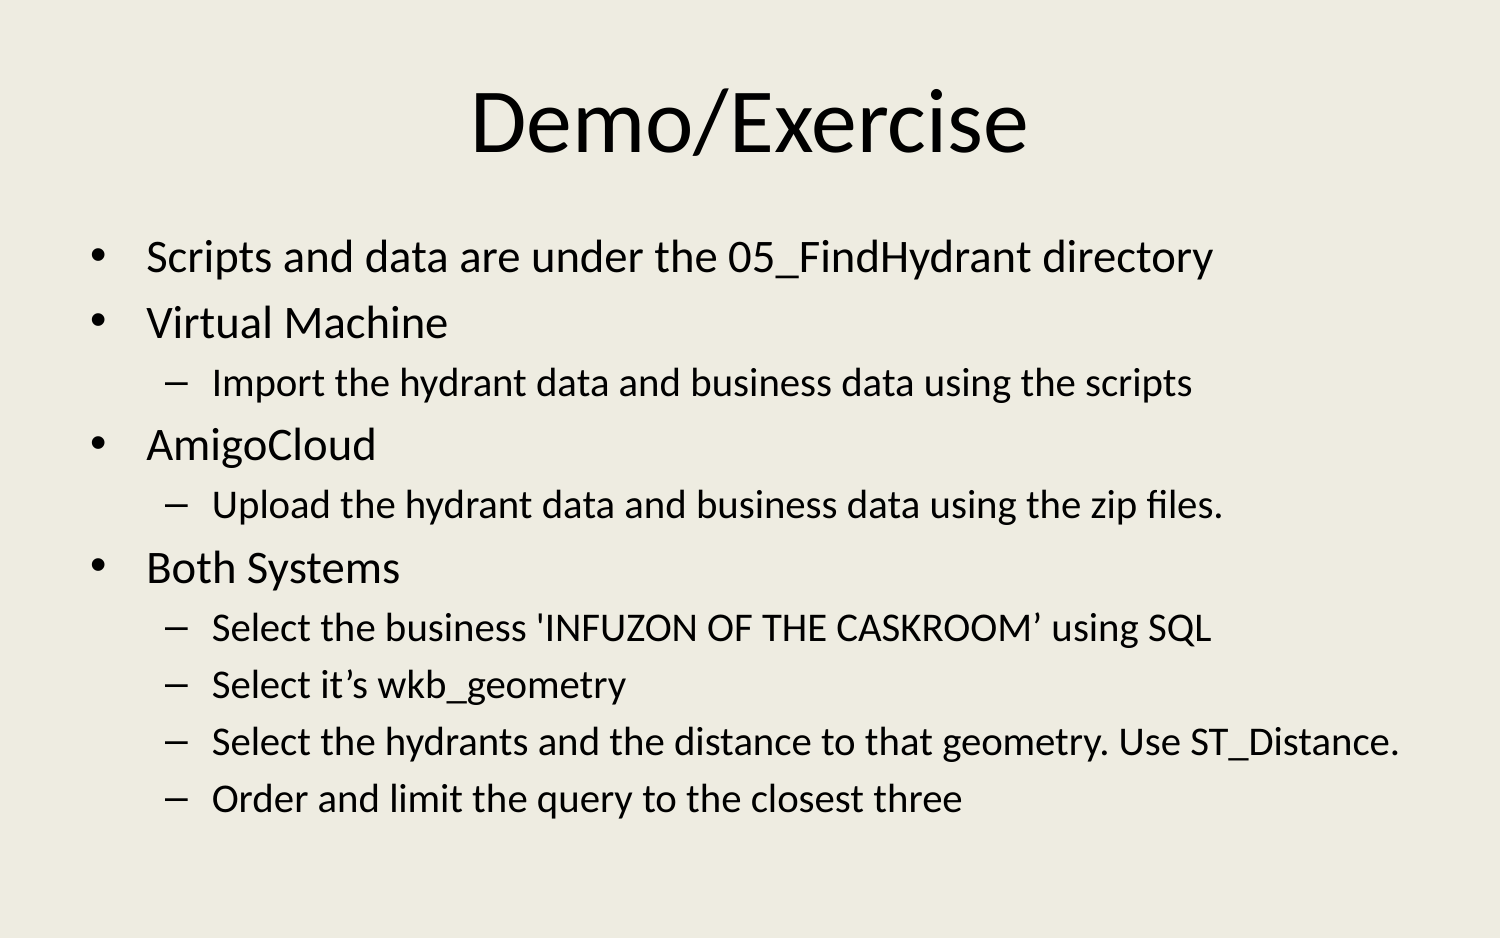

# Demo/Exercise
Scripts and data are under the 05_FindHydrant directory
Virtual Machine
Import the hydrant data and business data using the scripts
AmigoCloud
Upload the hydrant data and business data using the zip files.
Both Systems
Select the business 'INFUZON OF THE CASKROOM’ using SQL
Select it’s wkb_geometry
Select the hydrants and the distance to that geometry. Use ST_Distance.
Order and limit the query to the closest three